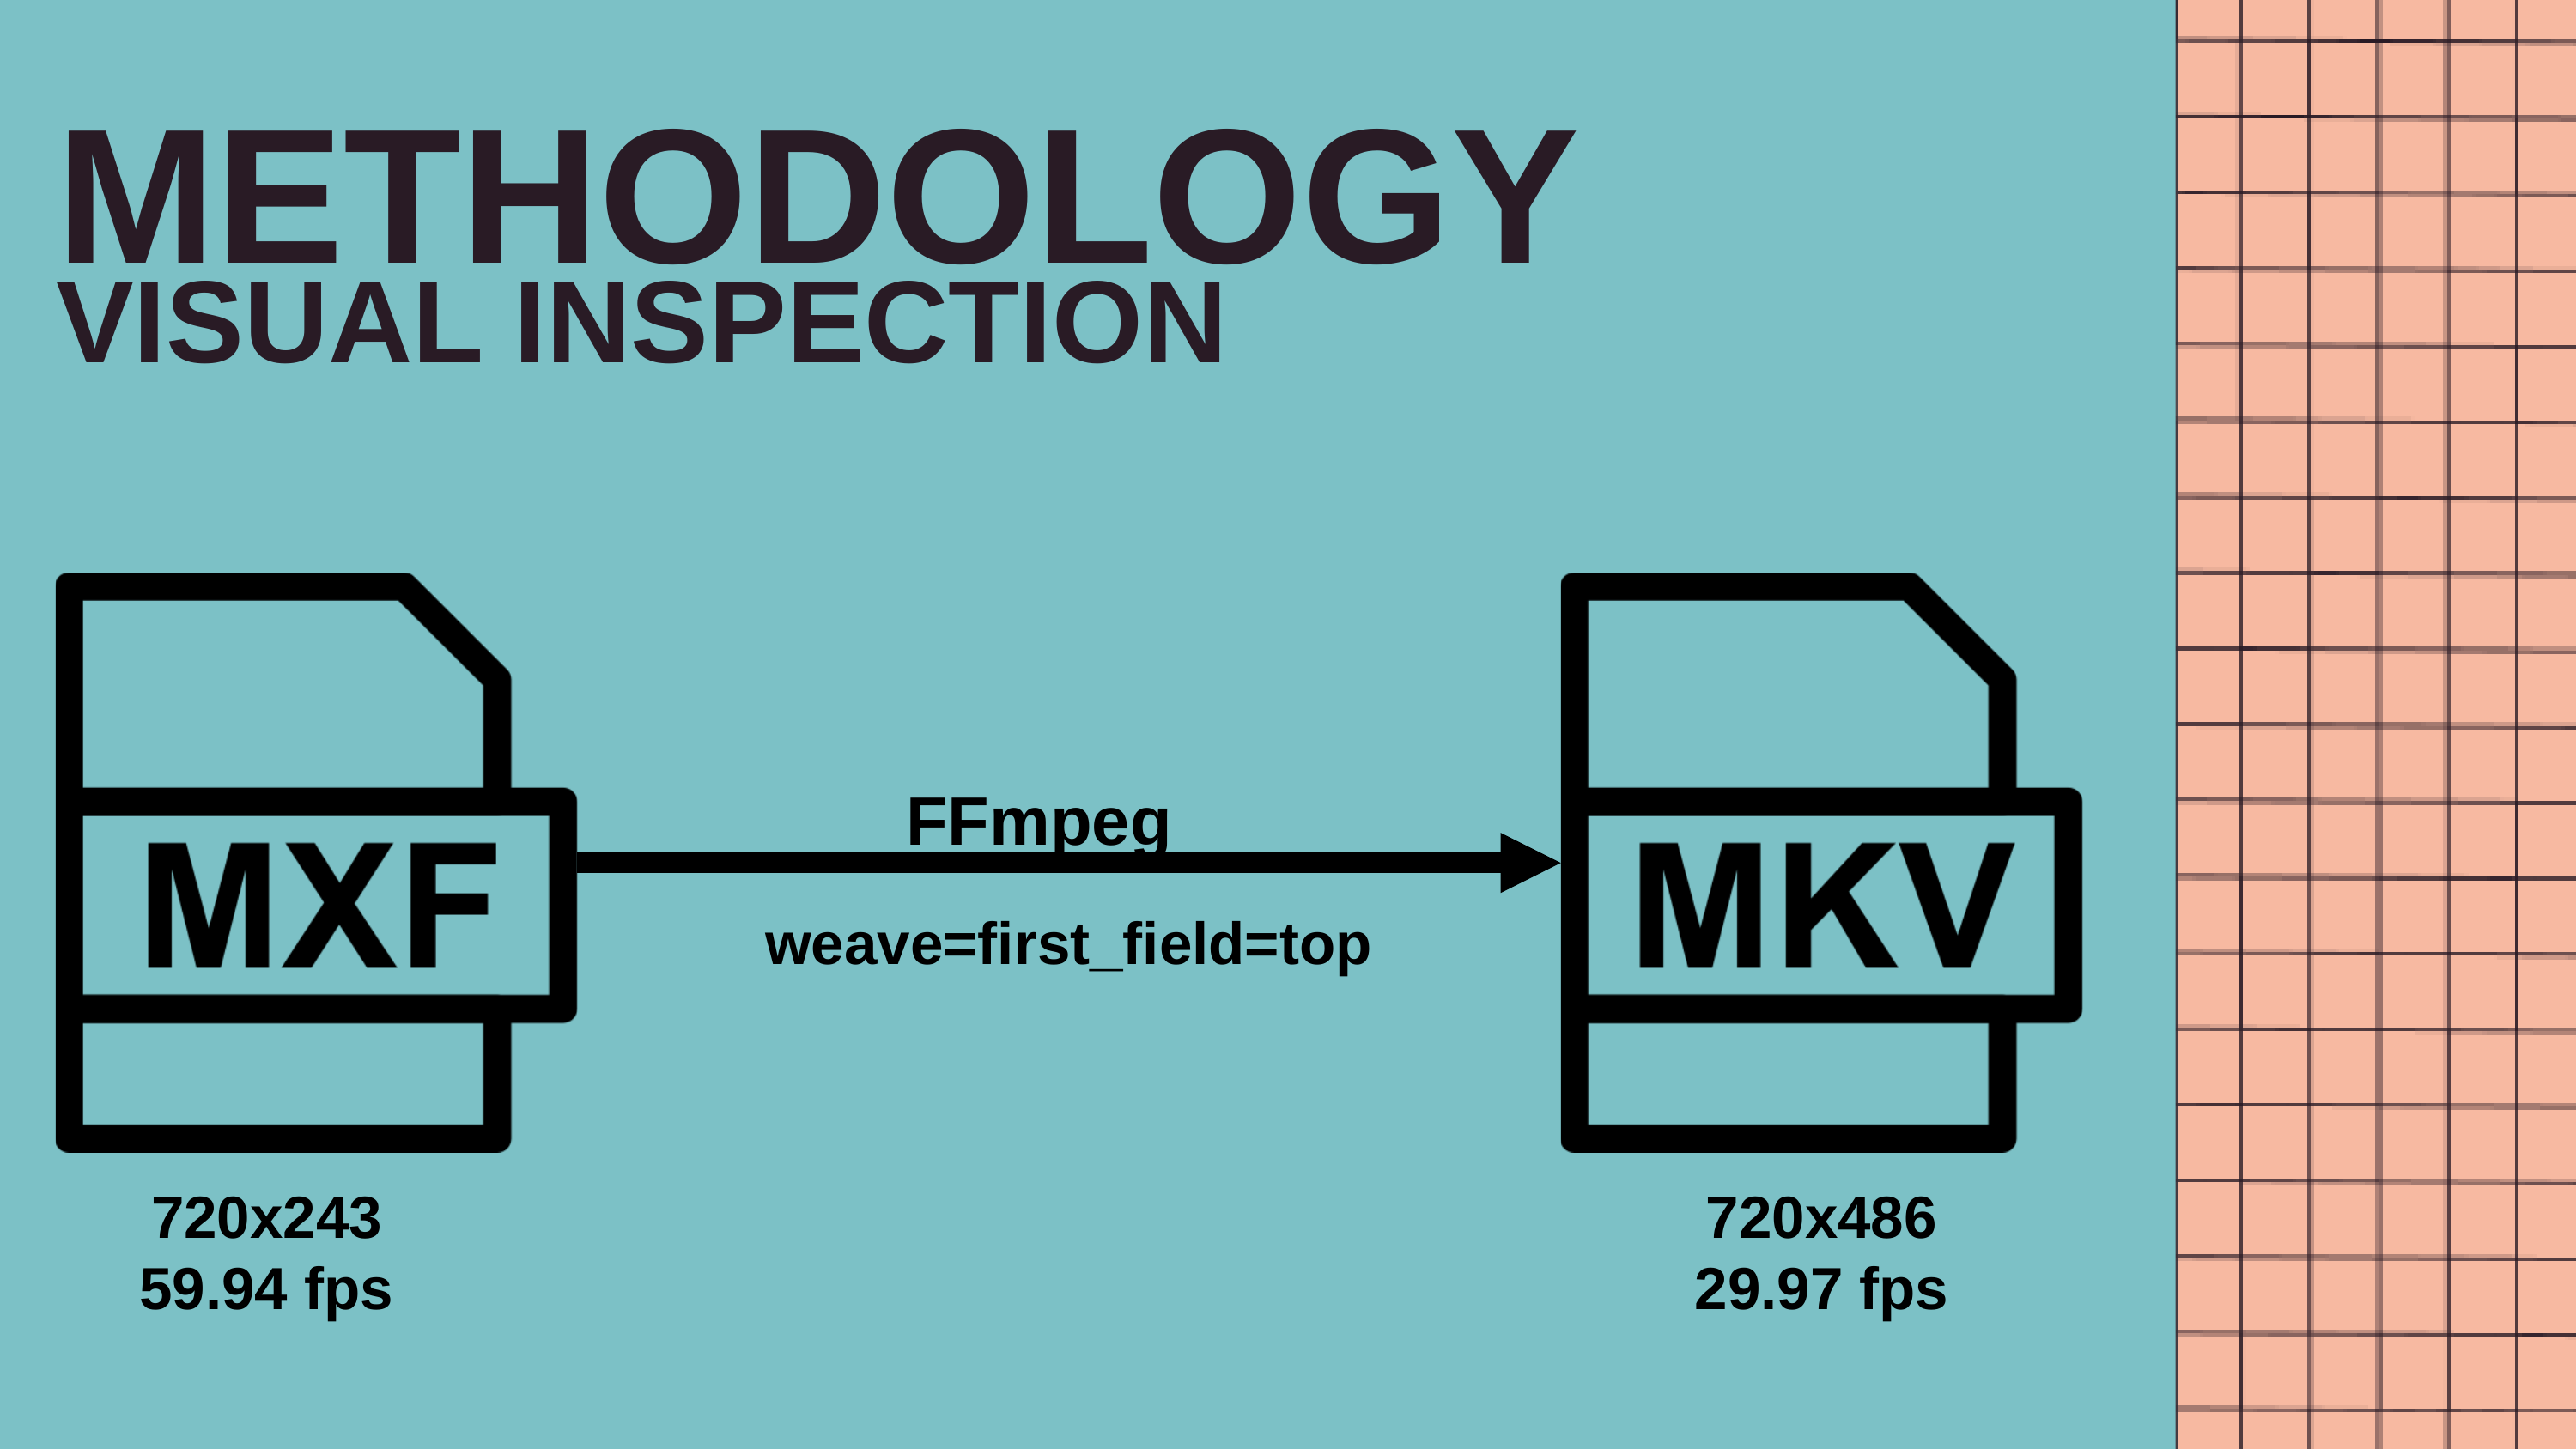

METHODOLOGY
VISUAL INSPECTION

FFmpeg

weave=first_field=top

720x243
59.94 fps

720x486
29.97 fps